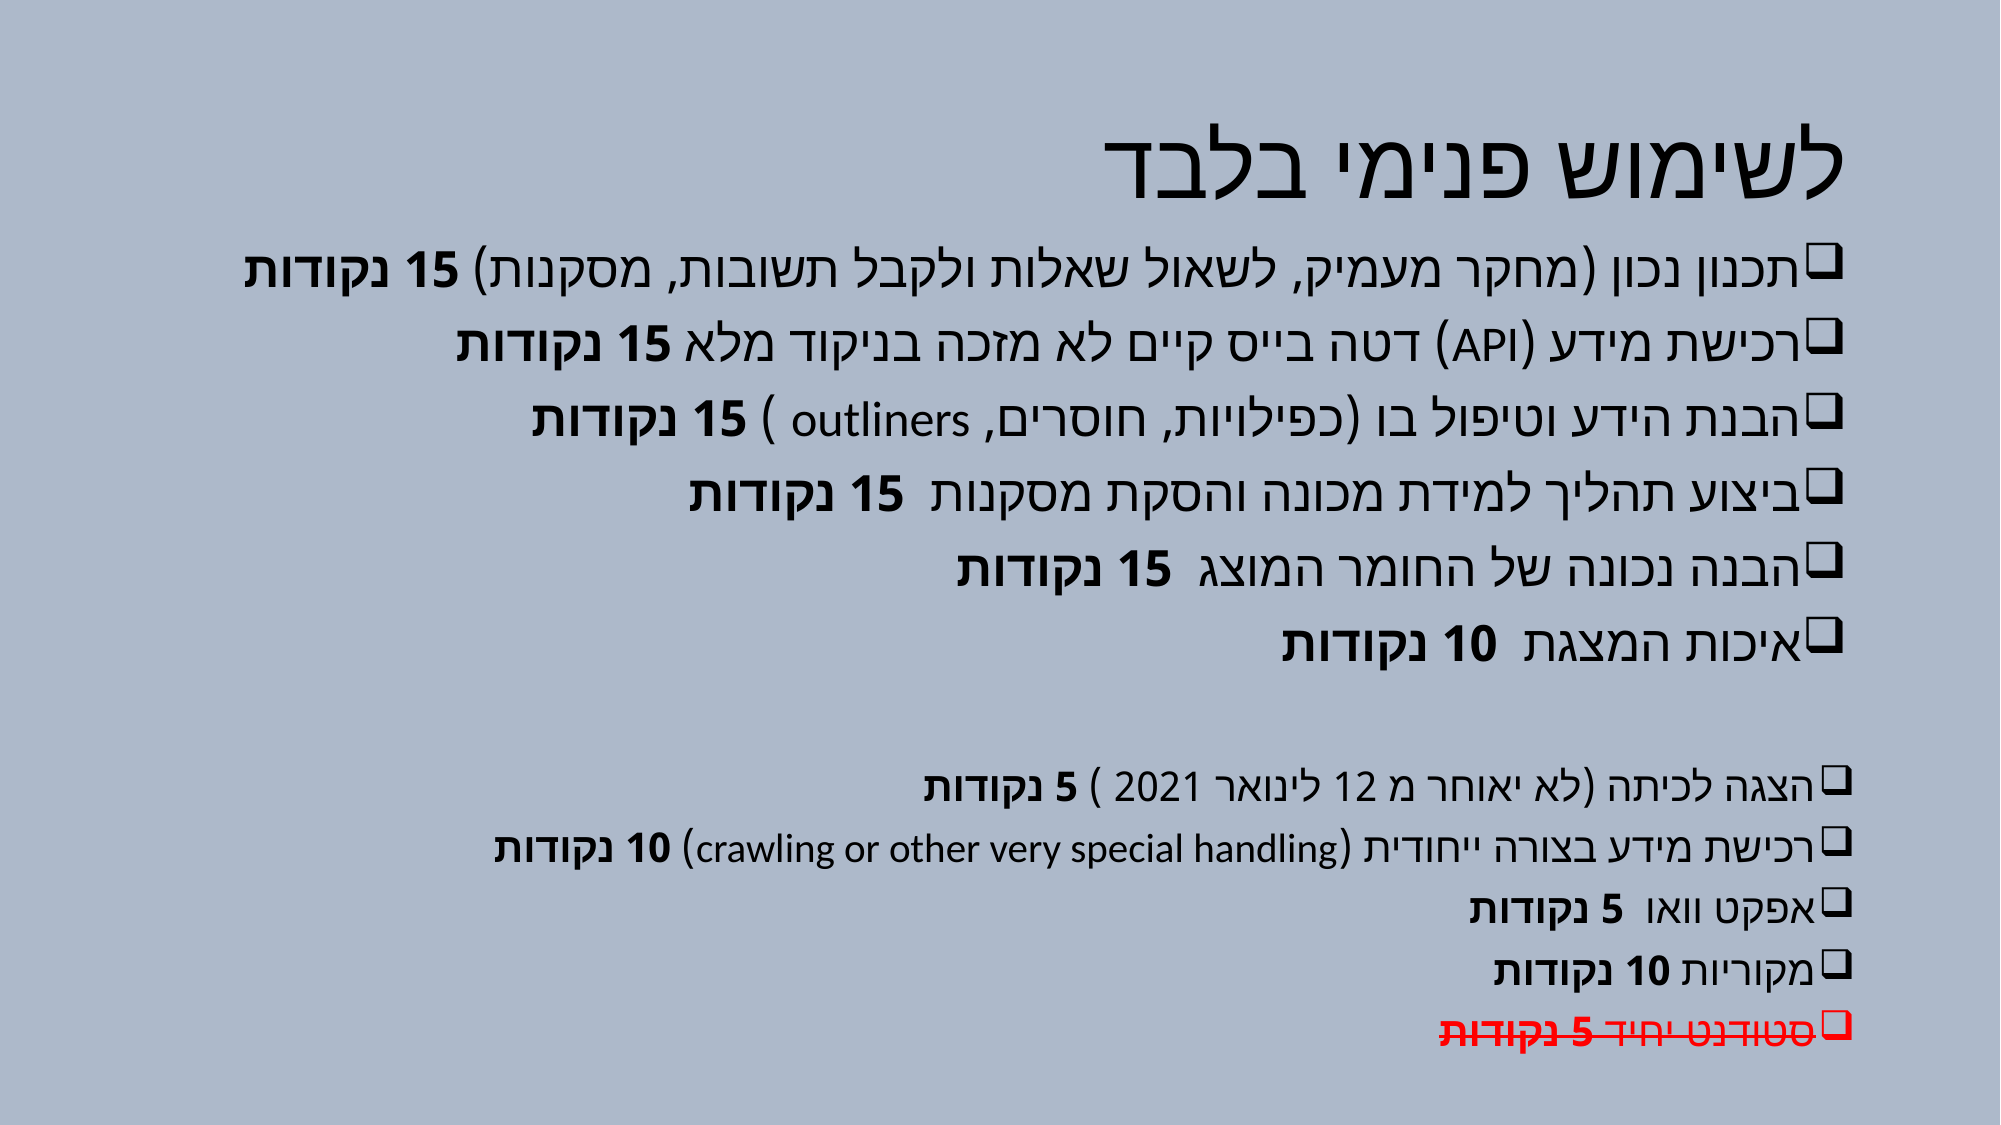

# לשימוש פנימי בלבד
תכנון נכון (מחקר מעמיק, לשאול שאלות ולקבל תשובות, מסקנות) 15 נקודות
רכישת מידע (API) דטה בייס קיים לא מזכה בניקוד מלא 15 נקודות
הבנת הידע וטיפול בו (כפילויות, חוסרים, outliners ) 15 נקודות
ביצוע תהליך למידת מכונה והסקת מסקנות  15 נקודות
הבנה נכונה של החומר המוצג  15 נקודות
איכות המצגת  10 נקודות

הצגה לכיתה (לא יאוחר מ 12 לינואר 2021 ) 5 נקודות
רכישת מידע בצורה ייחודית (crawling or other very special handling) 10 נקודות
אפקט וואו  5 נקודות
מקוריות 10 נקודות
סטודנט יחיד 5 נקודות